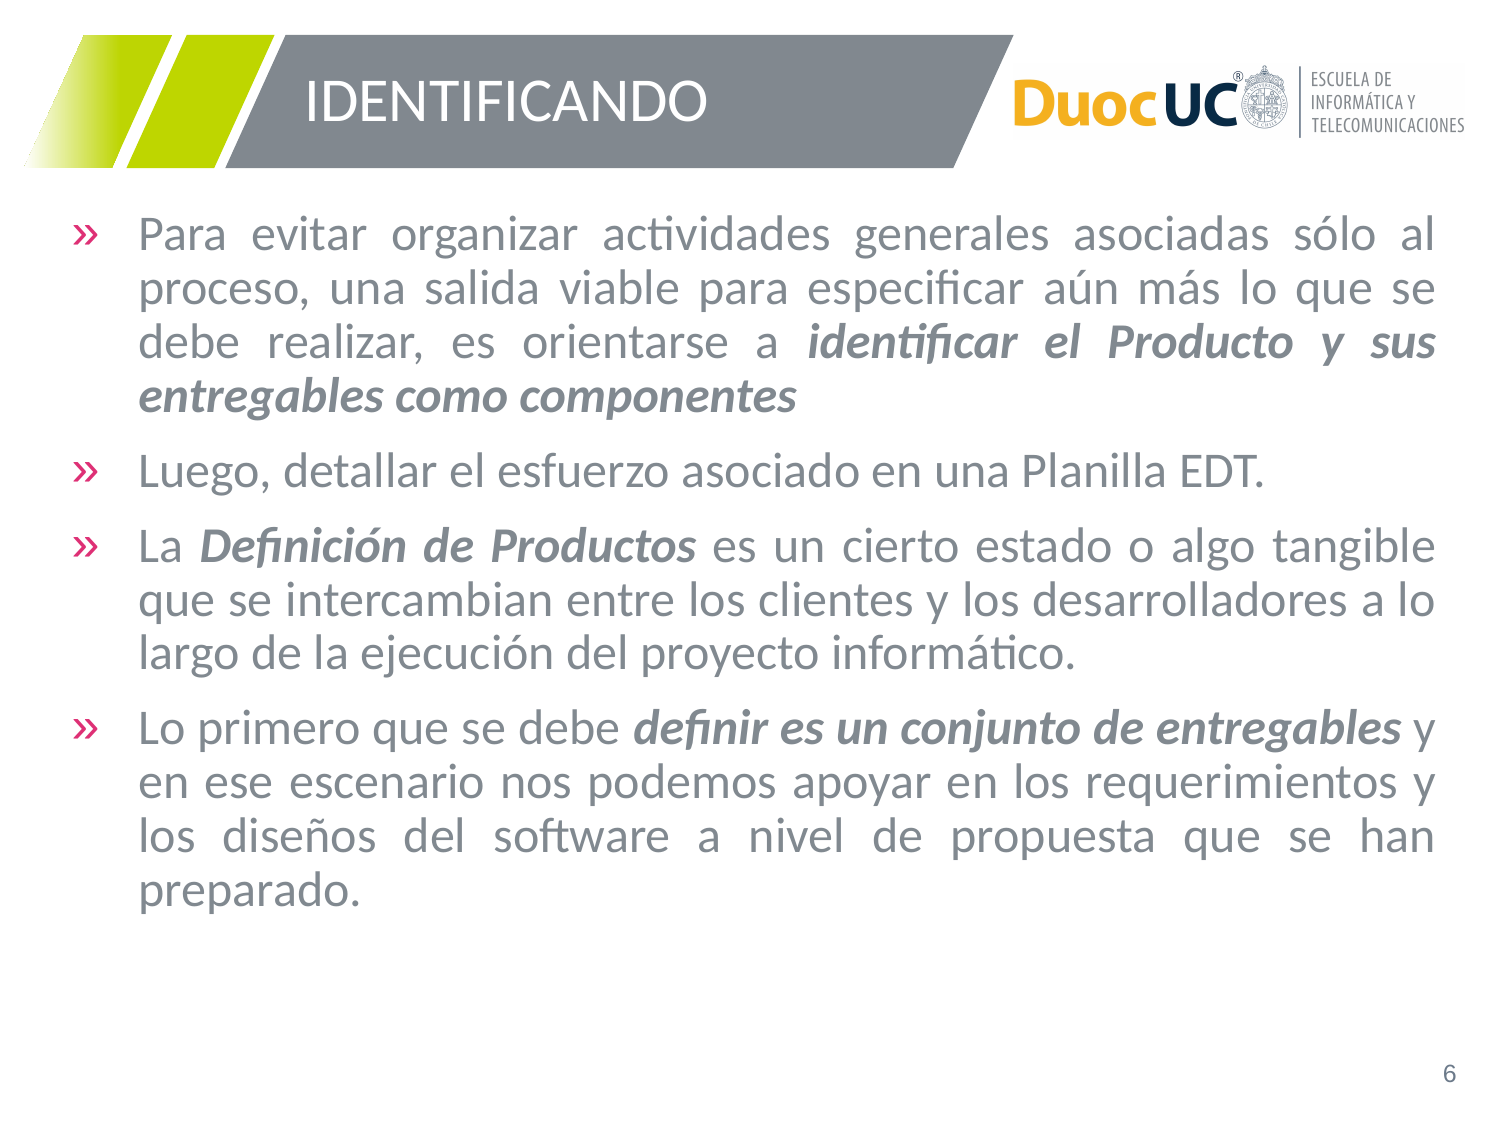

# IDENTIFICANDO
Para evitar organizar actividades generales asociadas sólo al proceso, una salida viable para especificar aún más lo que se debe realizar, es orientarse a identificar el Producto y sus entregables como componentes
Luego, detallar el esfuerzo asociado en una Planilla EDT.
La Definición de Productos es un cierto estado o algo tangible que se intercambian entre los clientes y los desarrolladores a lo largo de la ejecución del proyecto informático.
Lo primero que se debe definir es un conjunto de entregables y en ese escenario nos podemos apoyar en los requerimientos y los diseños del software a nivel de propuesta que se han preparado.